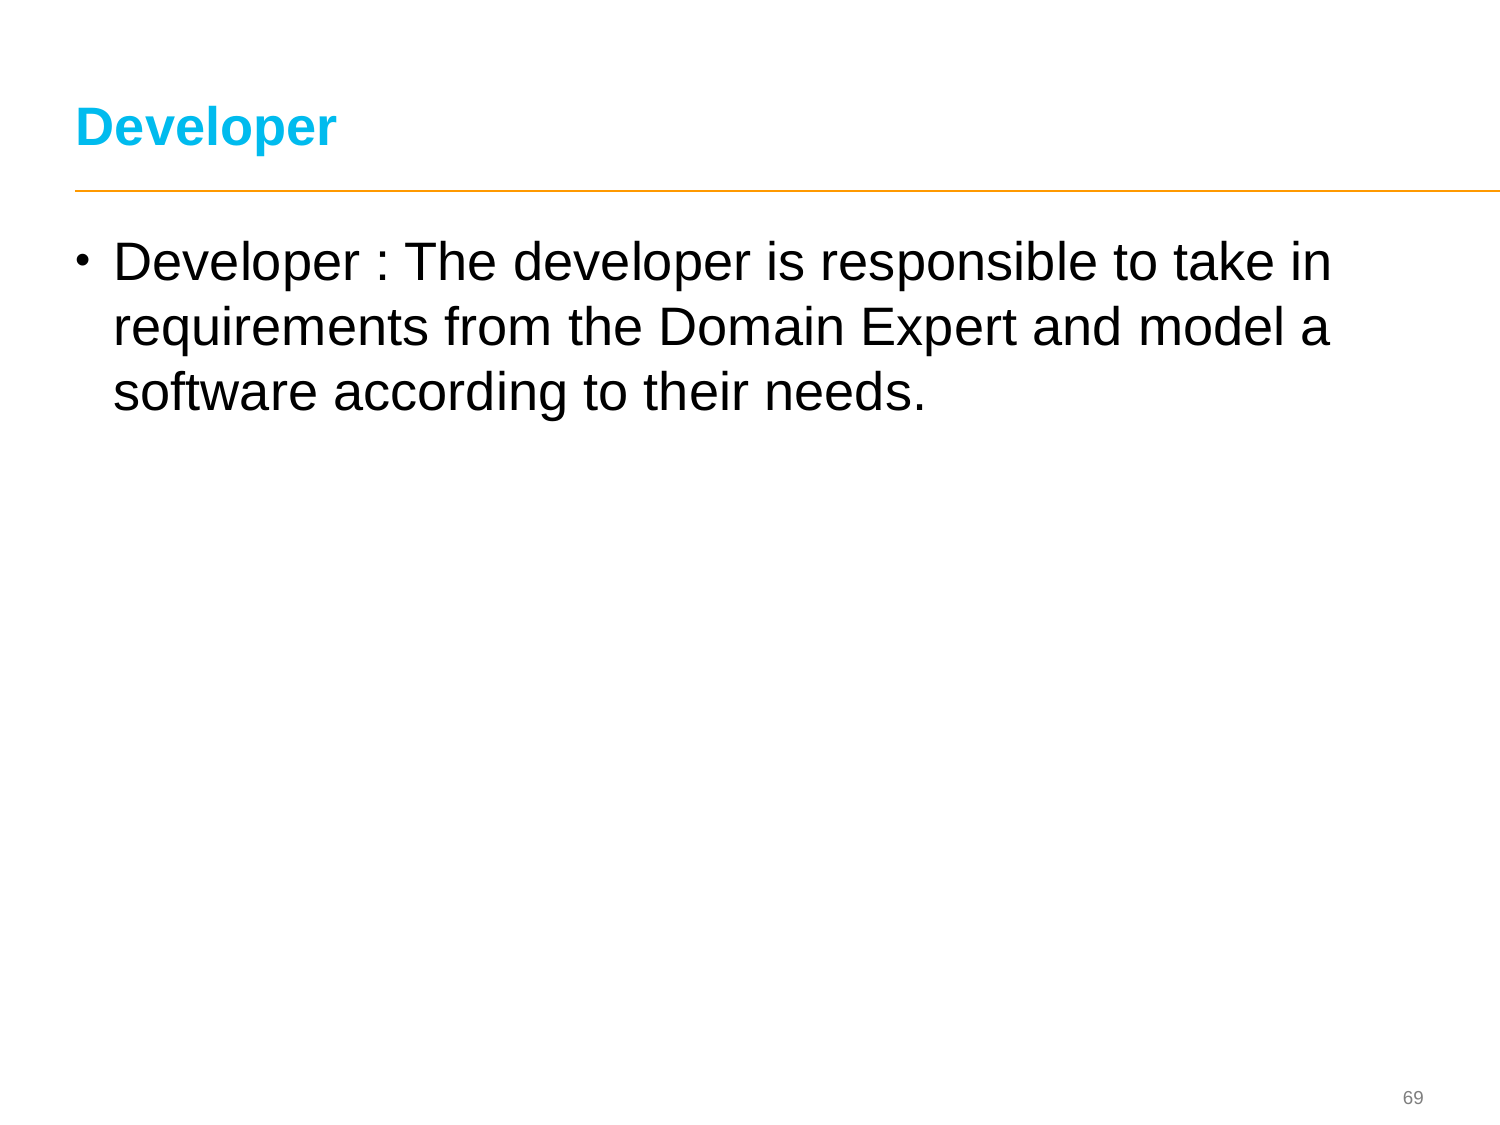

# Developer
Developer : The developer is responsible to take in requirements from the Domain Expert and model a software according to their needs.